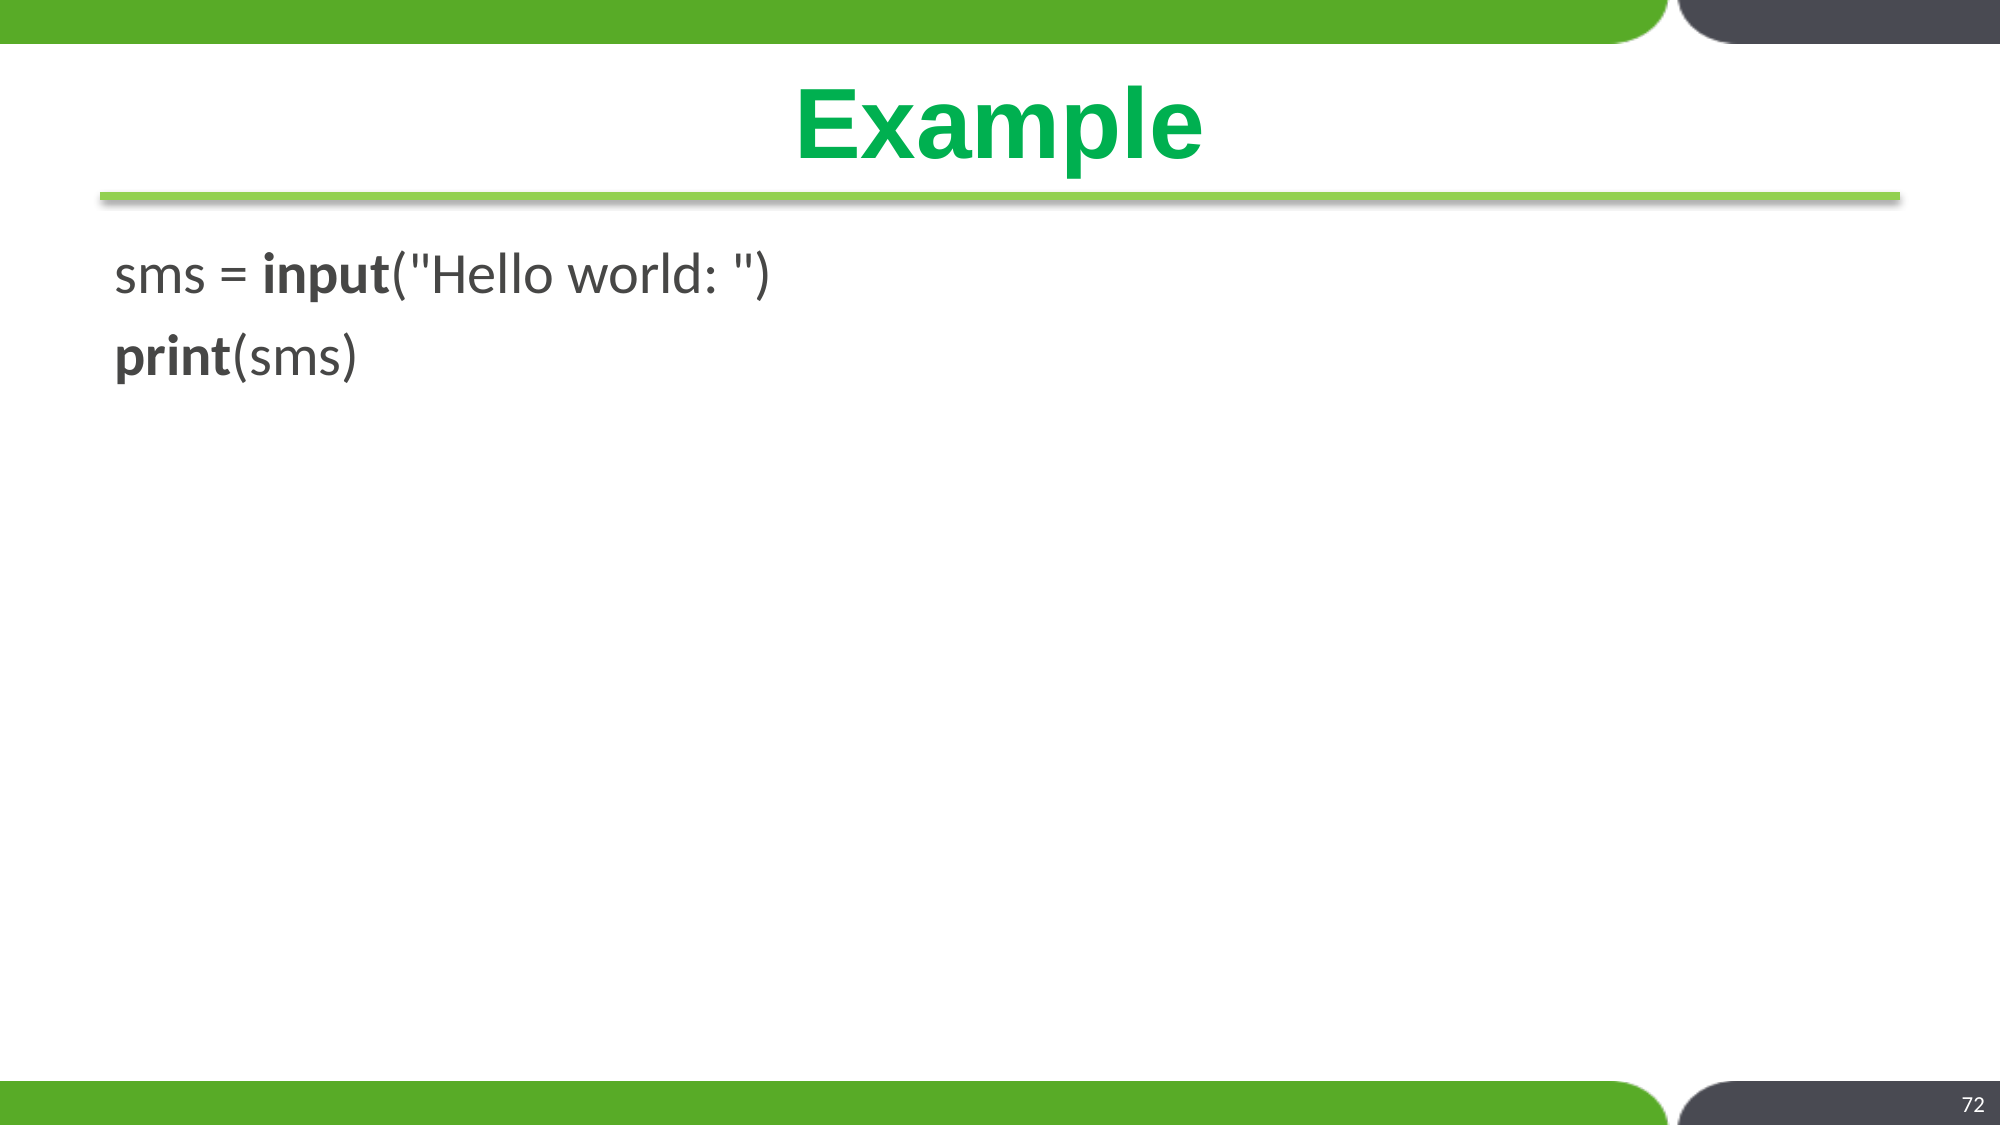

# Example
sms = input("Hello world: ")
print(sms)

72